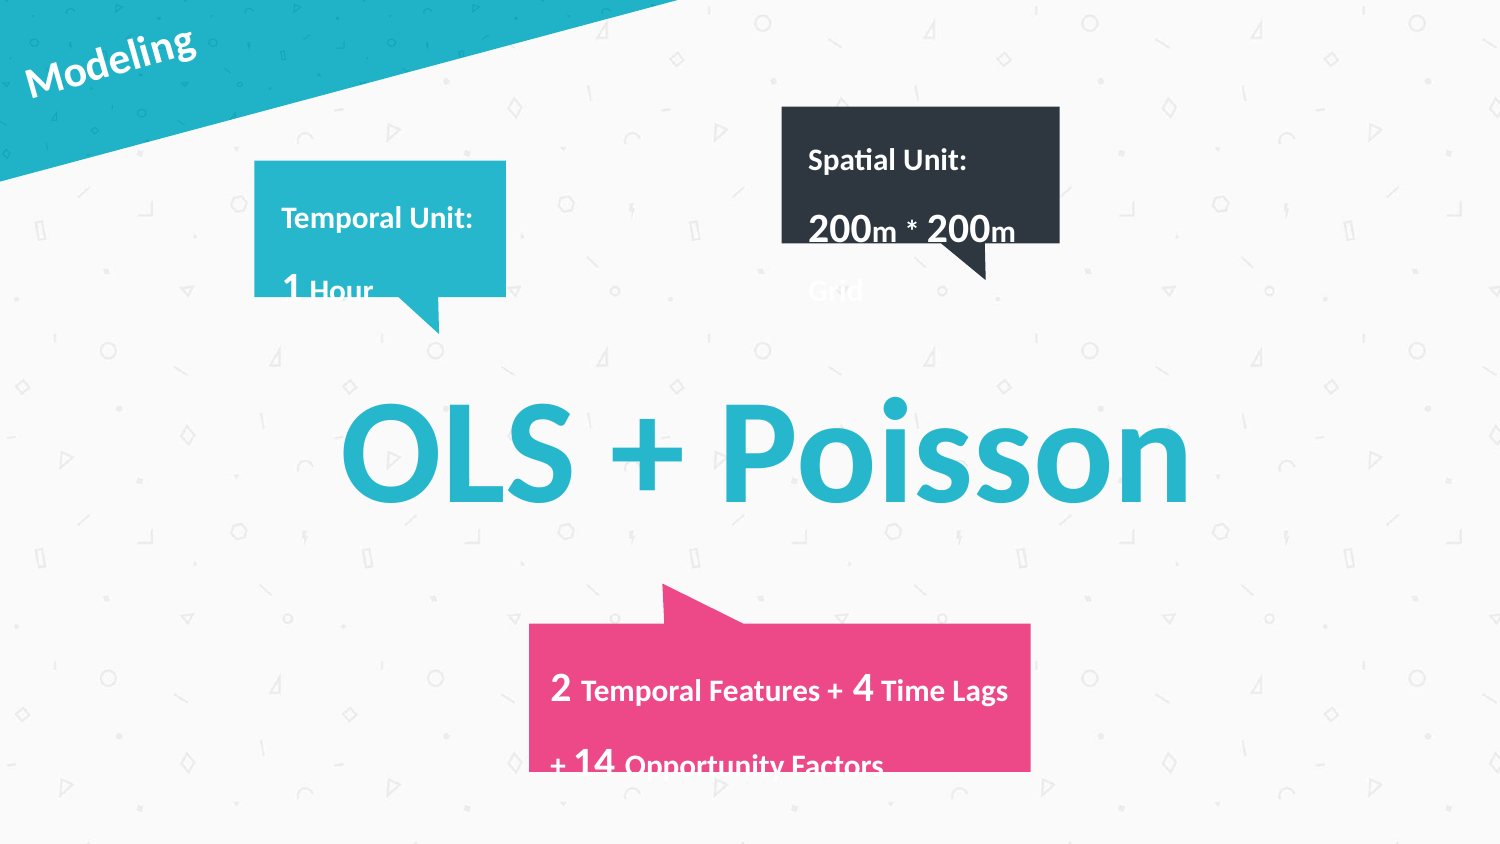

Modeling

Spatial Unit:
200m * 200m Grid

Temporal Unit:
1 Hour
OLS + Poisson

2 Temporal Features + 4 Time Lags + 14 Opportunity Factors